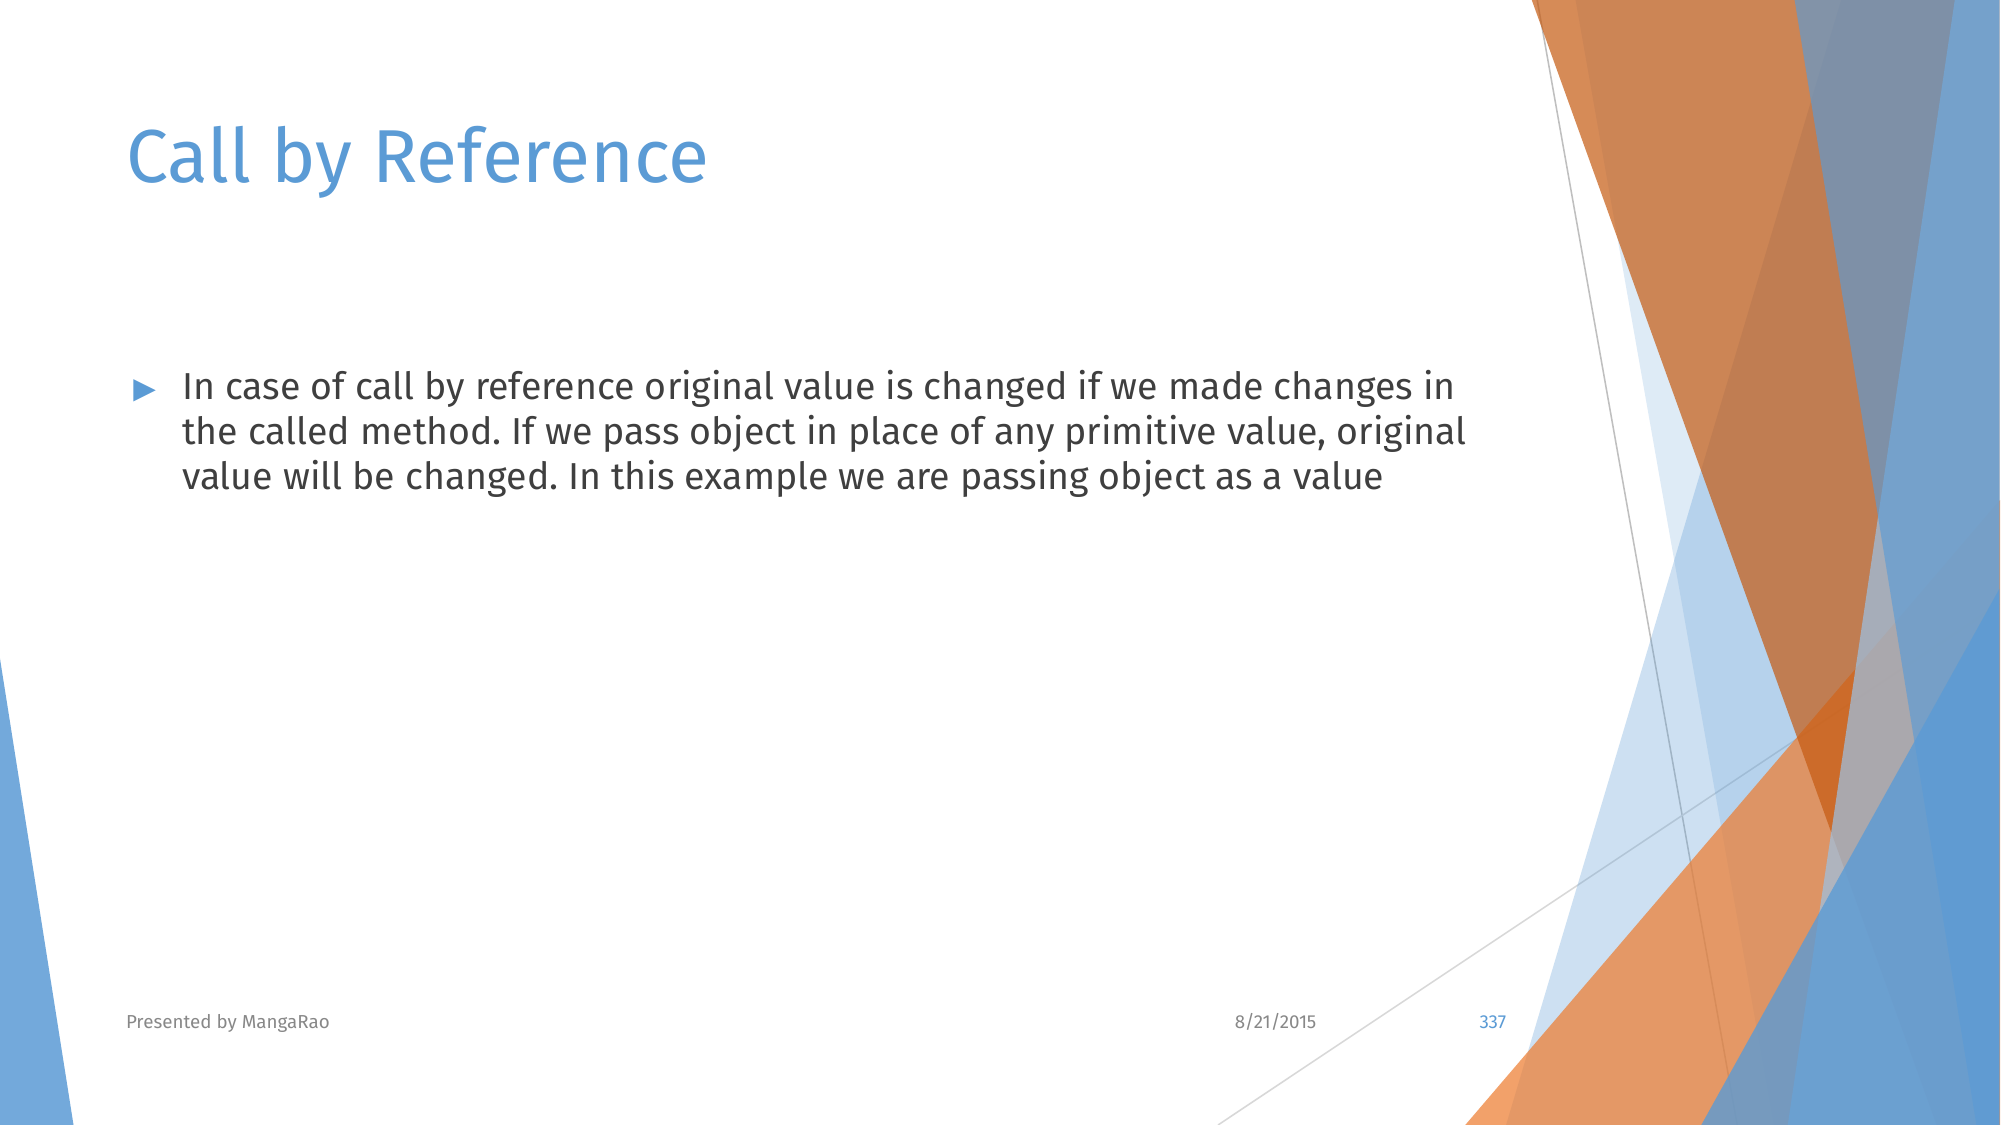

# Call by Reference
In case of call by reference original value is changed if we made changes in the called method. If we pass object in place of any primitive value, original value will be changed. In this example we are passing object as a value
Presented by MangaRao
8/21/2015
337